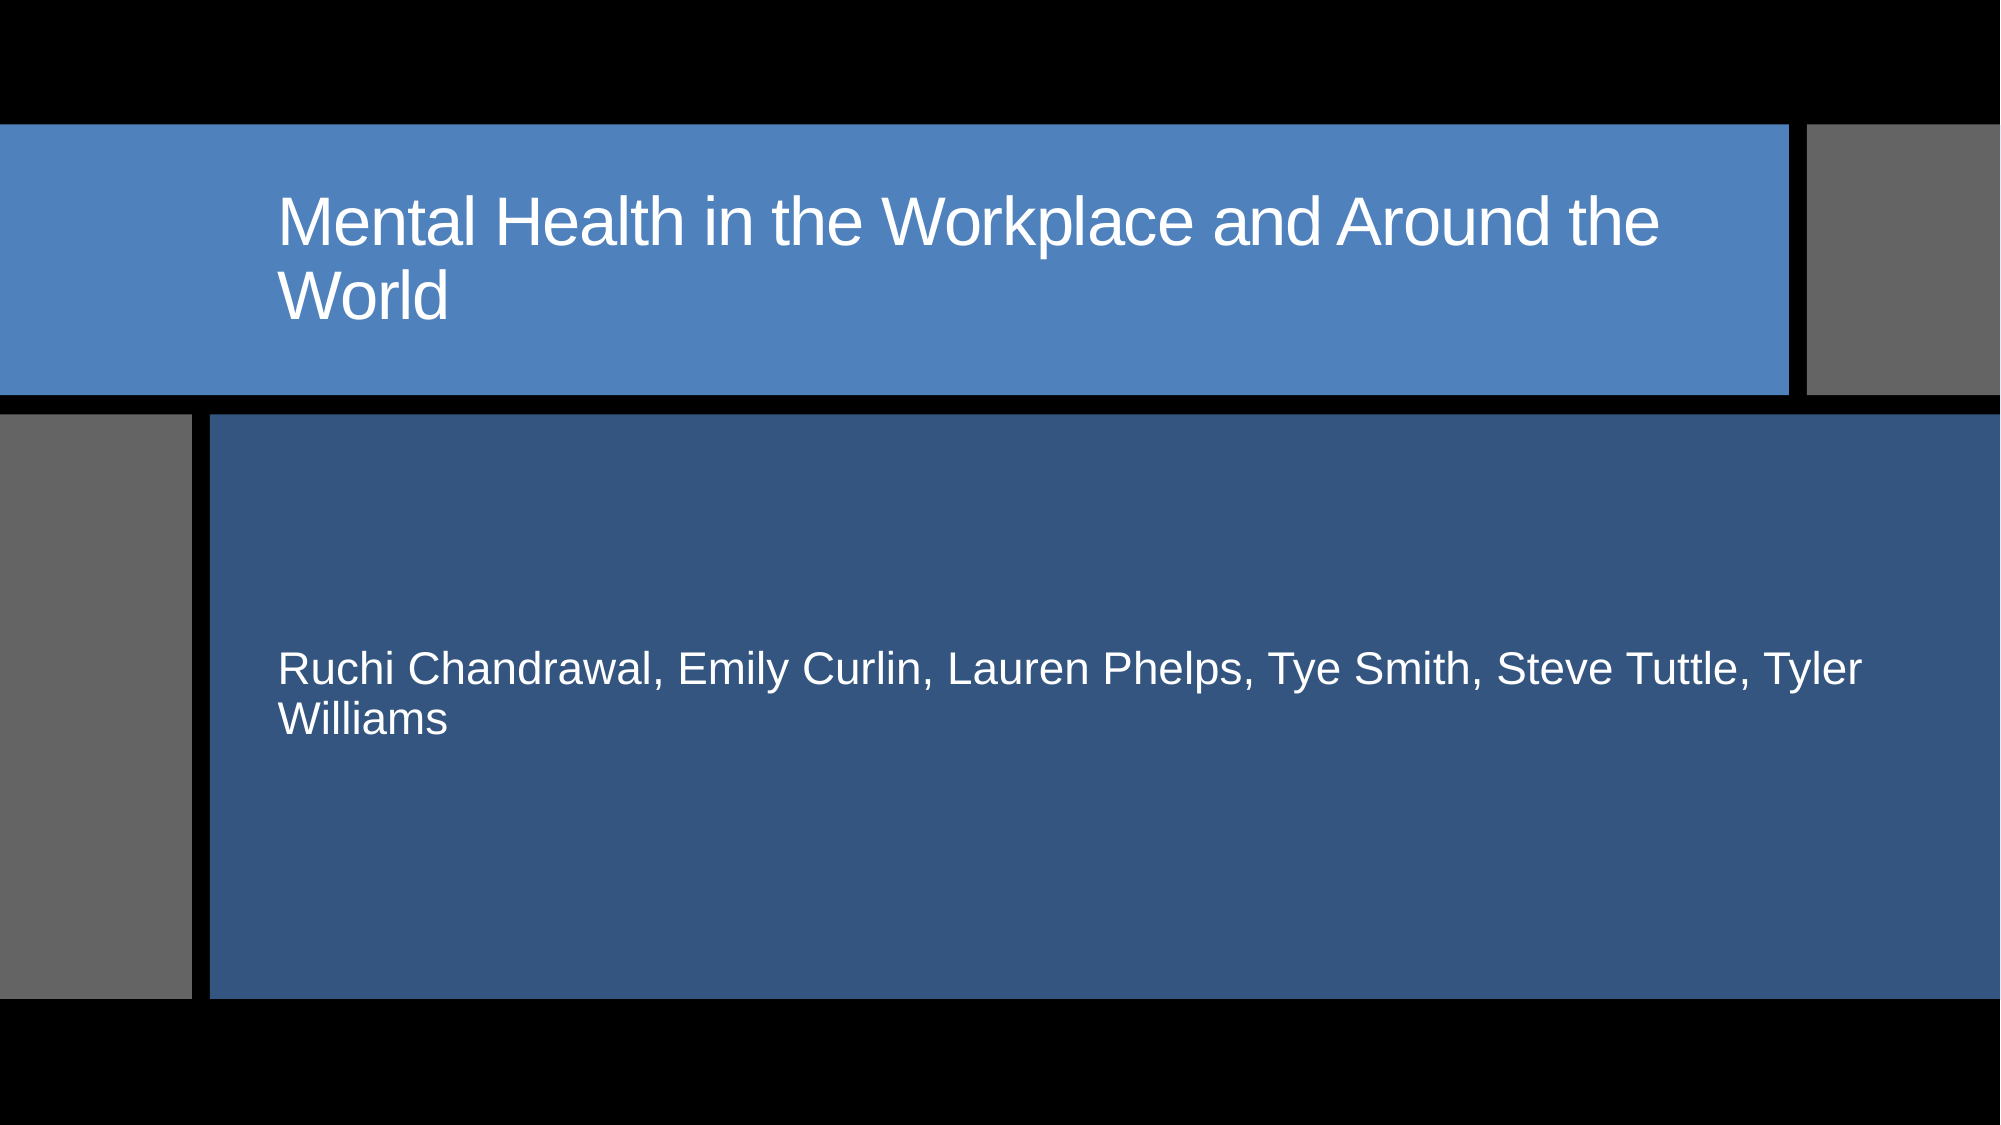

# Mental Health in the Workplace and Around the World

Ruchi Chandrawal, Emily Curlin, Lauren Phelps, Tye Smith, Steve Tuttle, Tyler Williams